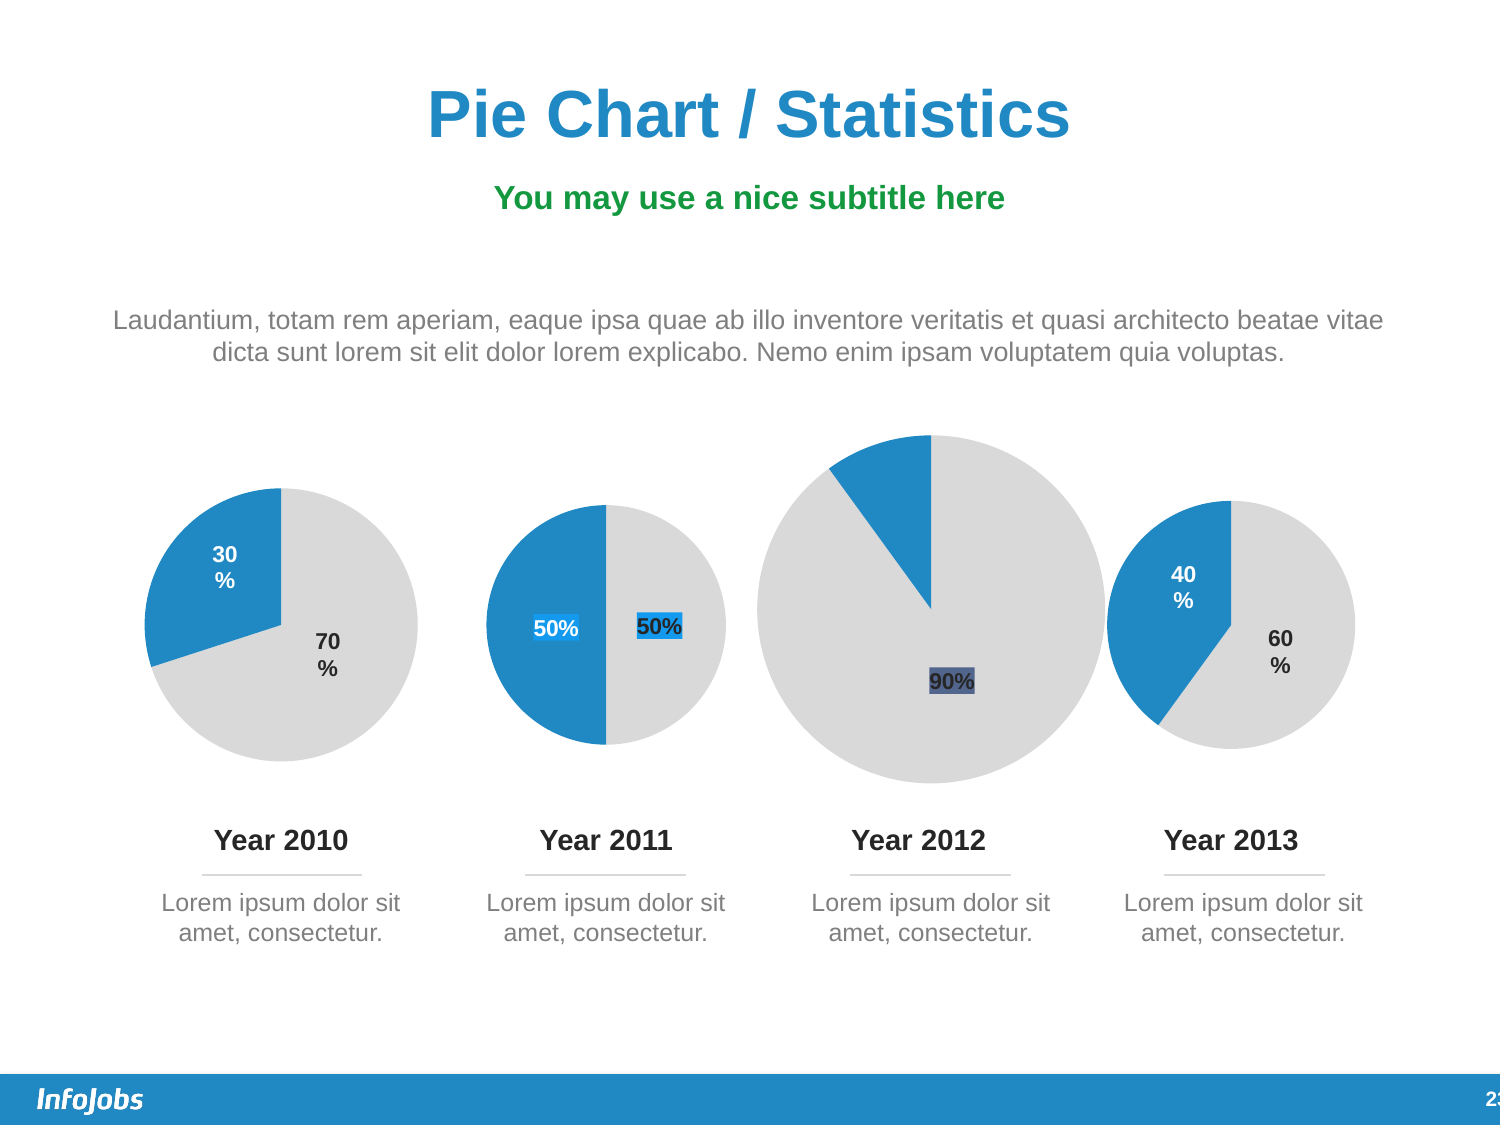

# Pie Chart / Statistics
You may use a nice subtitle here
Laudantium, totam rem aperiam, eaque ipsa quae ab illo inventore veritatis et quasi architecto beatae vitae dicta sunt lorem sit elit dolor lorem explicabo. Nemo enim ipsam voluptatem quia voluptas.

### Chart

| Category | Sales |
|---|---|
| 1st Qtr | 7.0 |
| 2nd Qtr | 3.0 |

### Chart

| Category | Sales |
|---|---|
| 1st Qtr | 5.0 |
| 2nd Qtr | 5.0 |

### Chart

| Category | Sales |
|---|---|
| 1st Qtr | 9.0 |
| 2nd Qtr | 1.0 |

### Chart

| Category | Sales |
|---|---|
| 1st Qtr | 6.0 |
| 2nd Qtr | 4.0 |
Year 2010
Year 2011
Year 2012
Year 2013
Lorem ipsum dolor sit amet, consectetur.
Lorem ipsum dolor sit amet, consectetur.
Lorem ipsum dolor sit amet, consectetur.
Lorem ipsum dolor sit amet, consectetur.
23